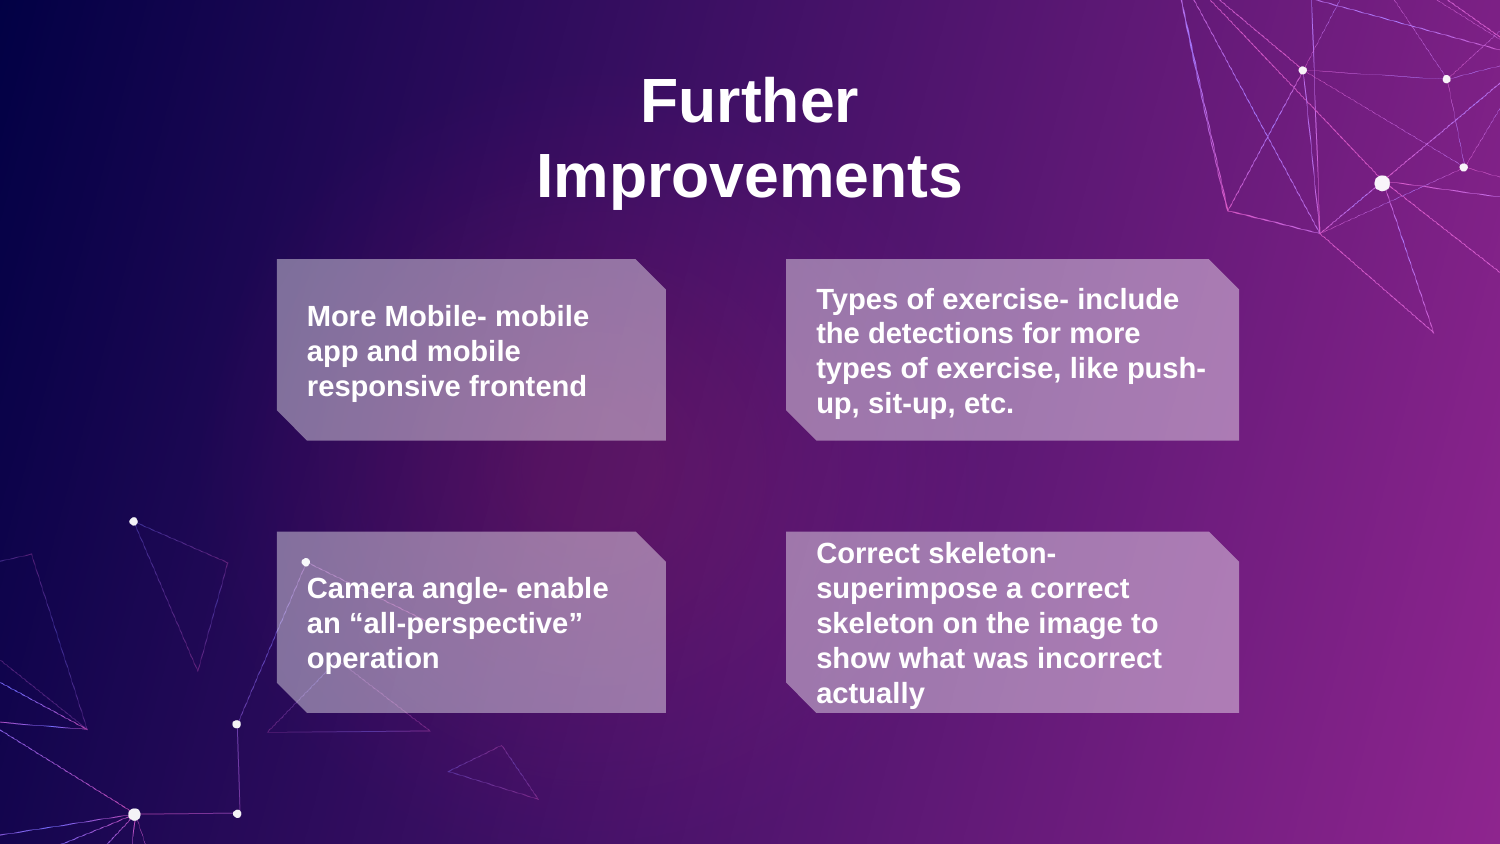

Further Improvements

More Mobile- mobile app and mobile responsive frontend
Types of exercise- include the detections for more types of exercise, like push-up, sit-up, etc.
Camera angle- enable an “all-perspective” operation
Correct skeleton- superimpose a correct skeleton on the image to show what was incorrect actually